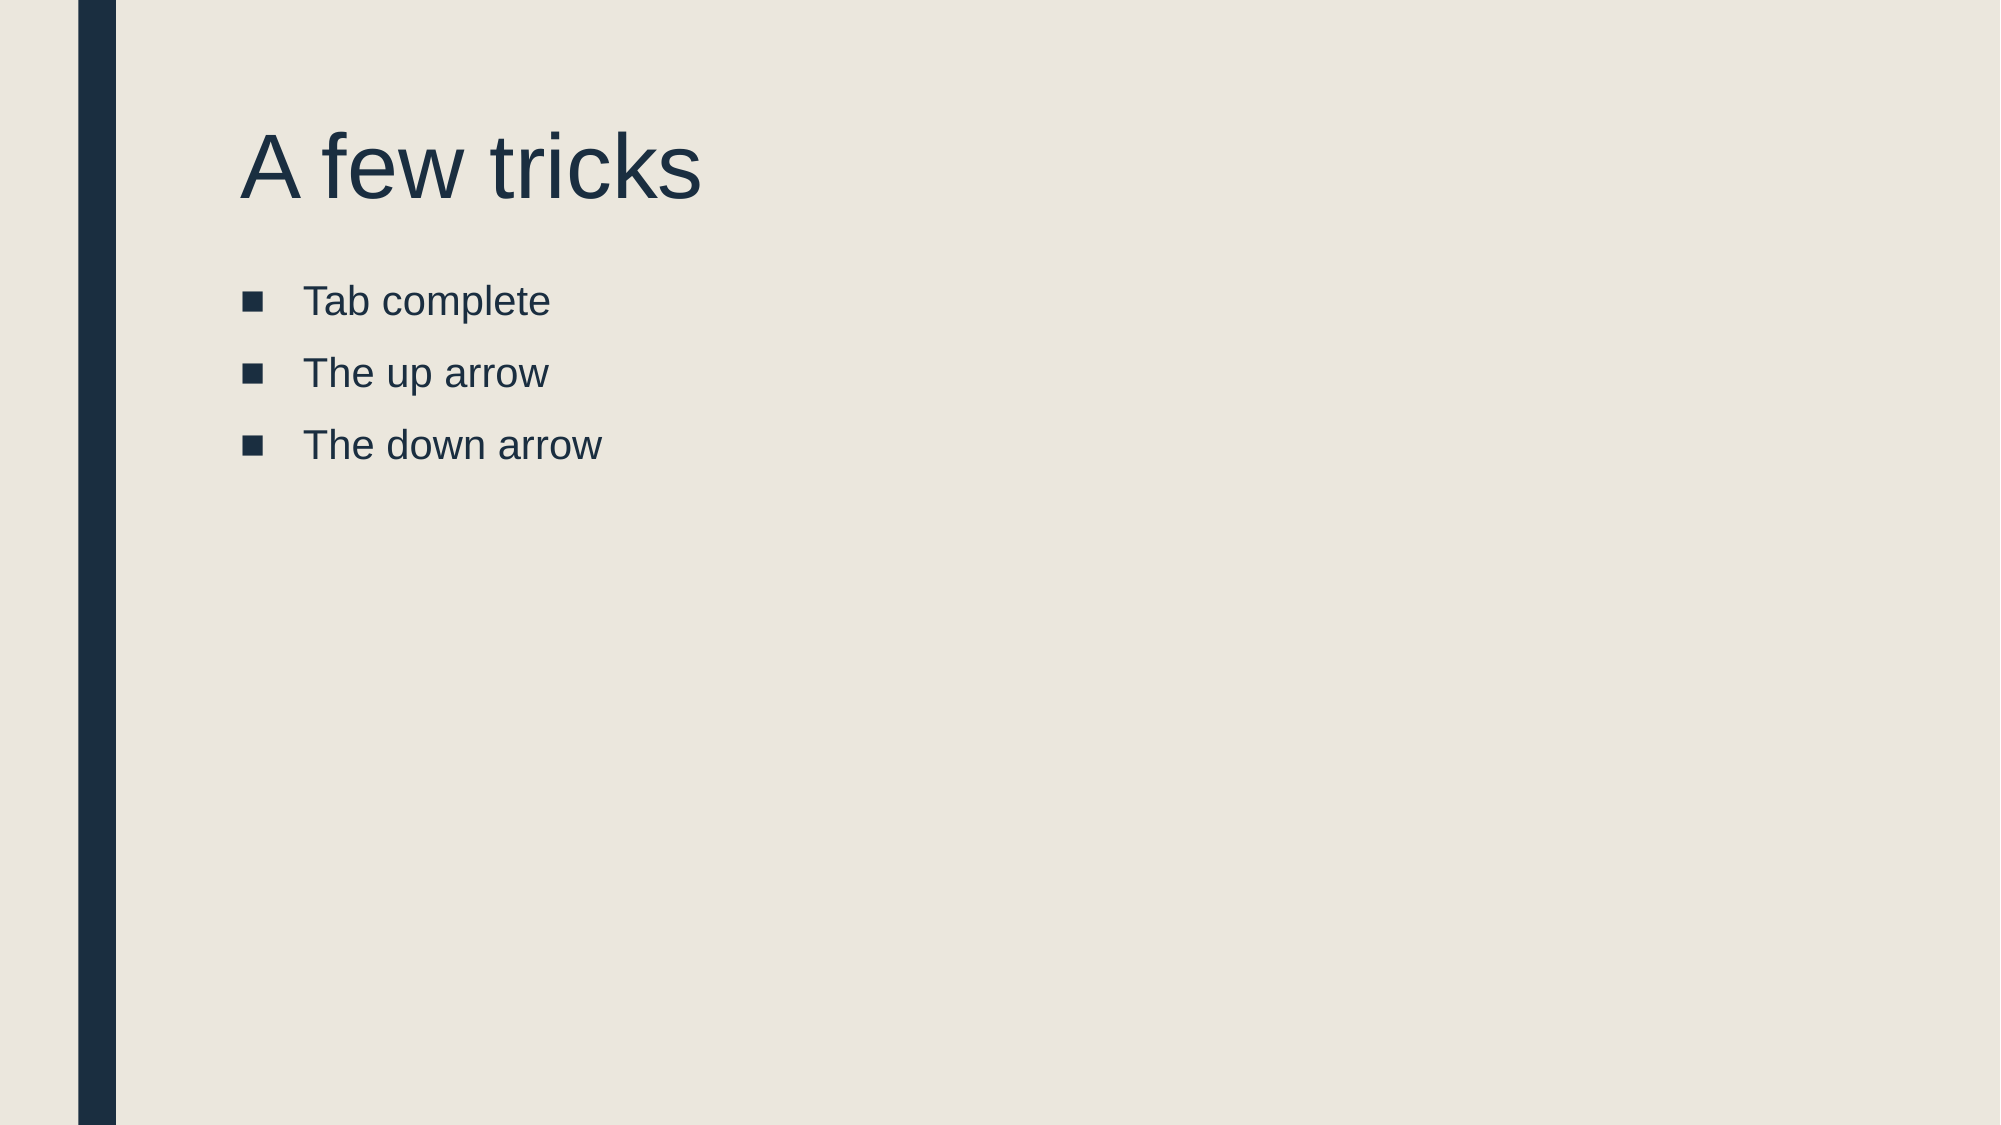

# A few tricks
Tab complete
The up arrow
The down arrow